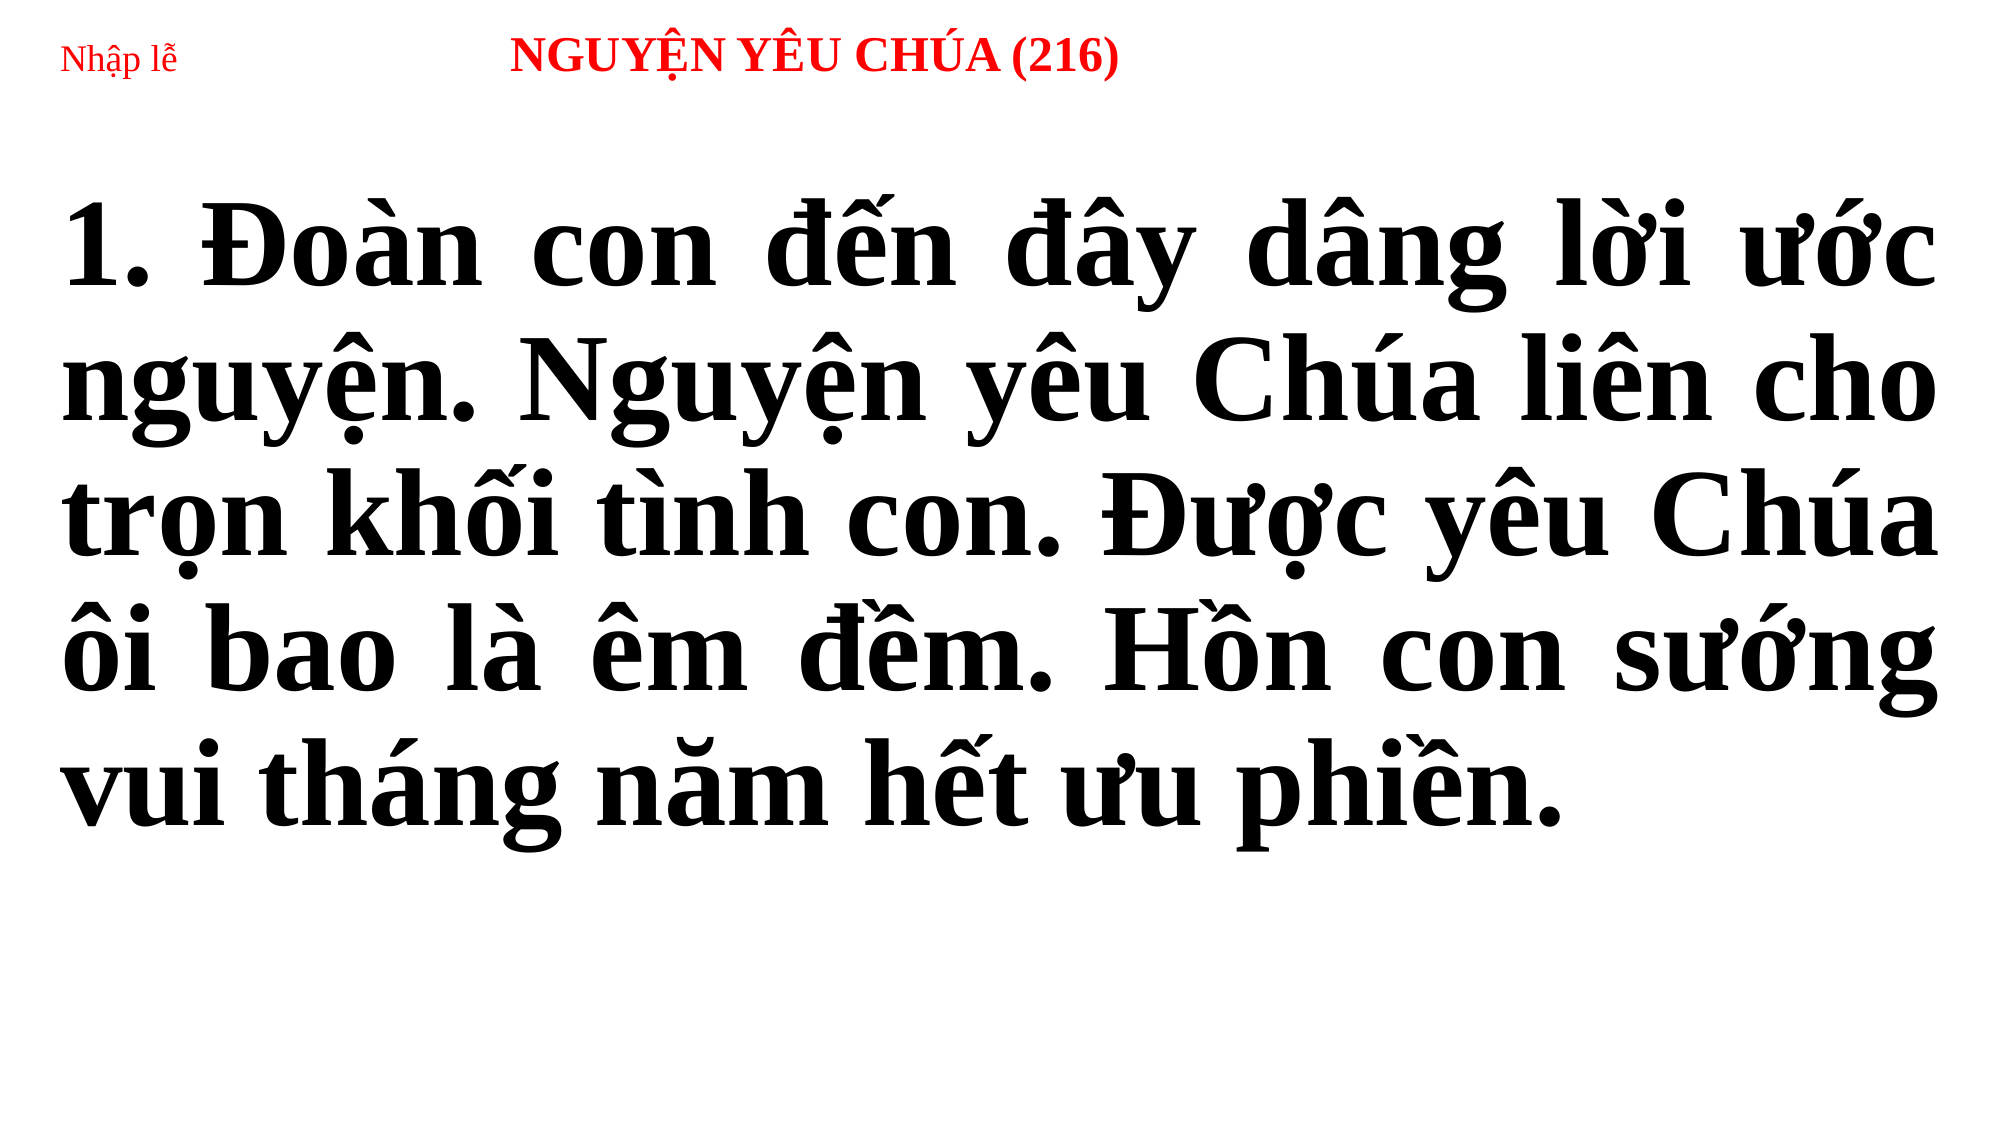

# Nhập lễ                             	NGUYỆN YÊU CHÚA (216)
1. Đoàn con đến đây dâng lời ước nguyện. Nguyện yêu Chúa liên cho trọn khối tình con. Được yêu Chúa ôi bao là êm đềm. Hồn con sướng vui tháng năm hết ưu phiền.